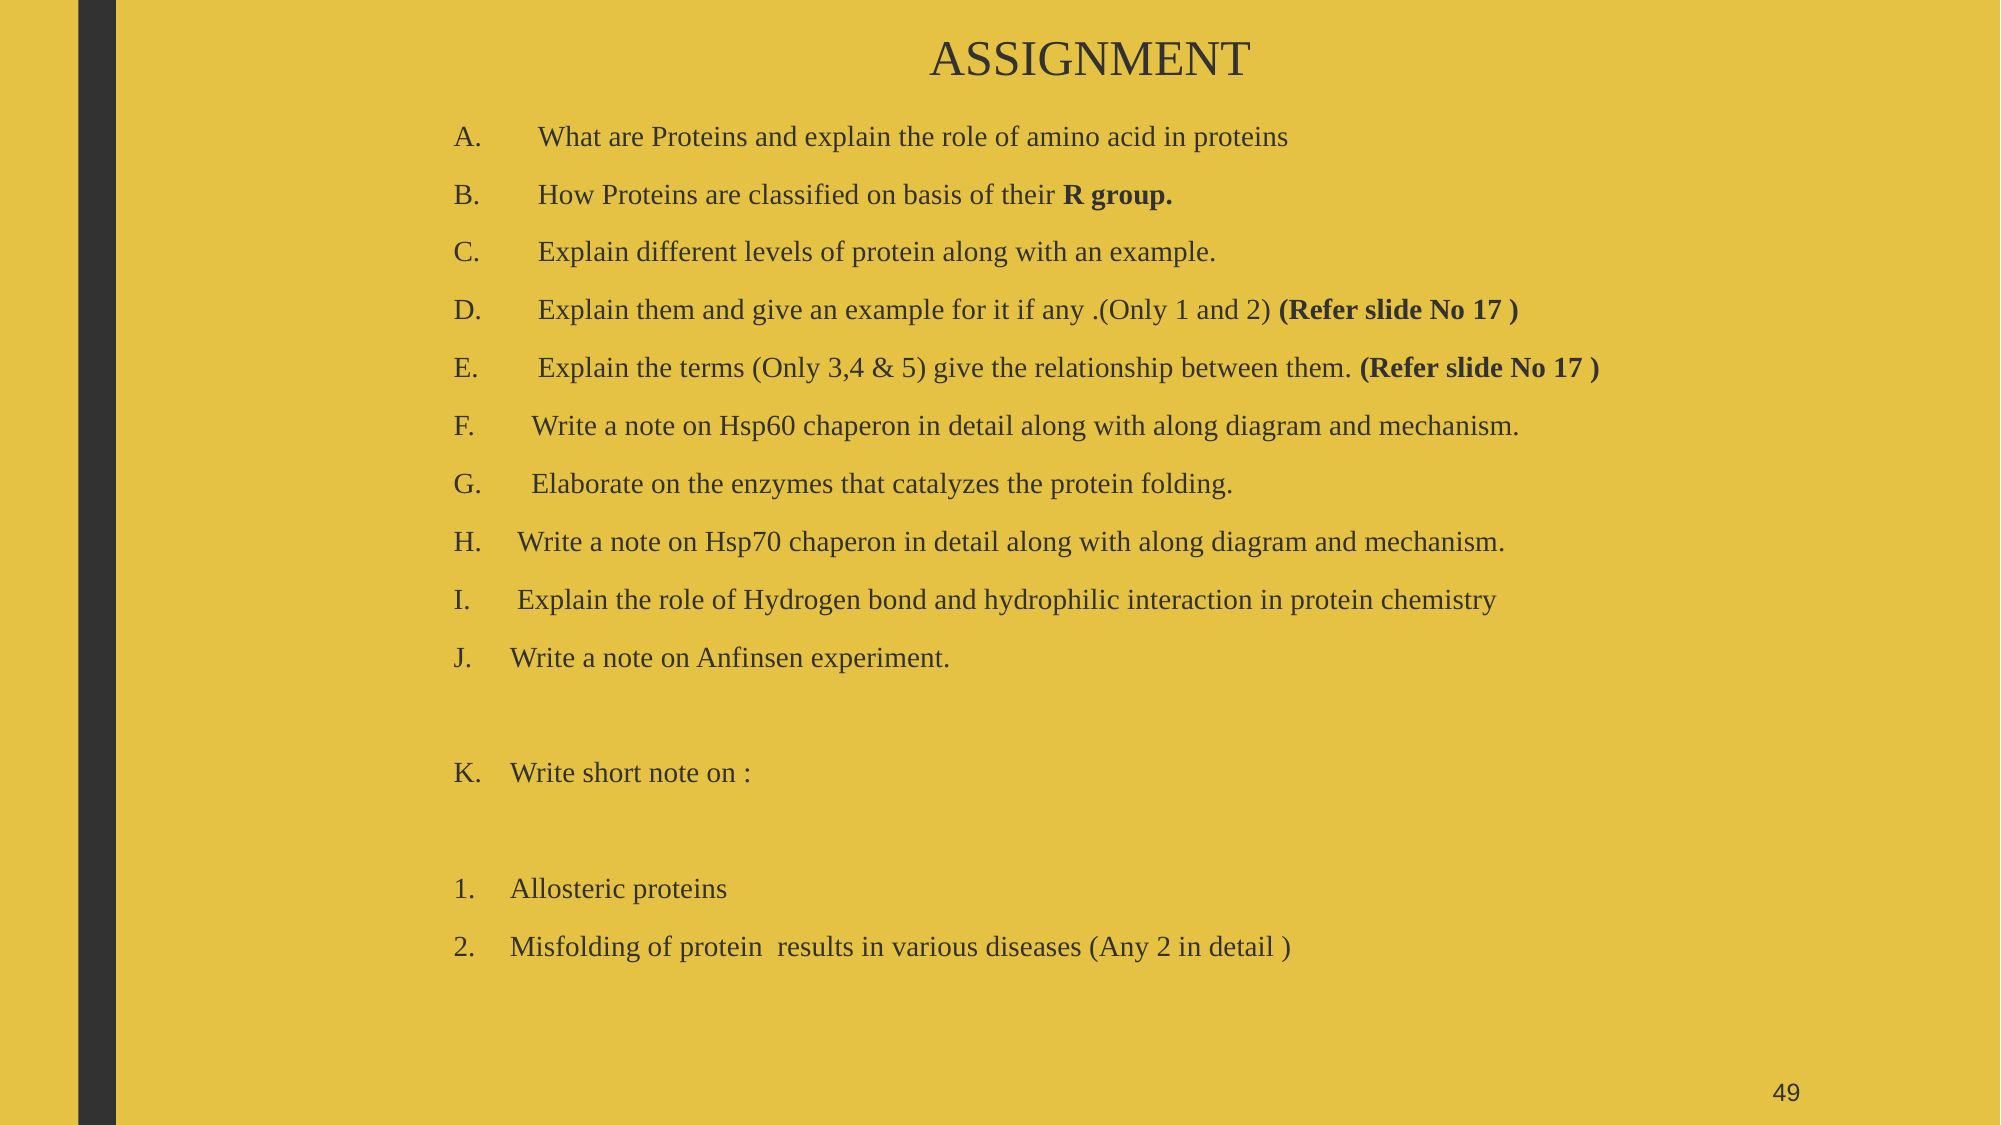

# ASSIGNMENT
What are Proteins and explain the role of amino acid in proteins
How Proteins are classified on basis of their R group.
Explain different levels of protein along with an example.
Explain them and give an example for it if any .(Only 1 and 2) (Refer slide No 17 )
Explain the terms (Only 3,4 & 5) give the relationship between them. (Refer slide No 17 )
   Write a note on Hsp60 chaperon in detail along with along diagram and mechanism.
   Elaborate on the enzymes that catalyzes the protein folding.
 Write a note on Hsp70 chaperon in detail along with along diagram and mechanism.
 Explain the role of Hydrogen bond and hydrophilic interaction in protein chemistry
Write a note on Anfinsen experiment.

Write short note on :

Allosteric proteins
Misfolding of protein  results in various diseases (Any 2 in detail )

49